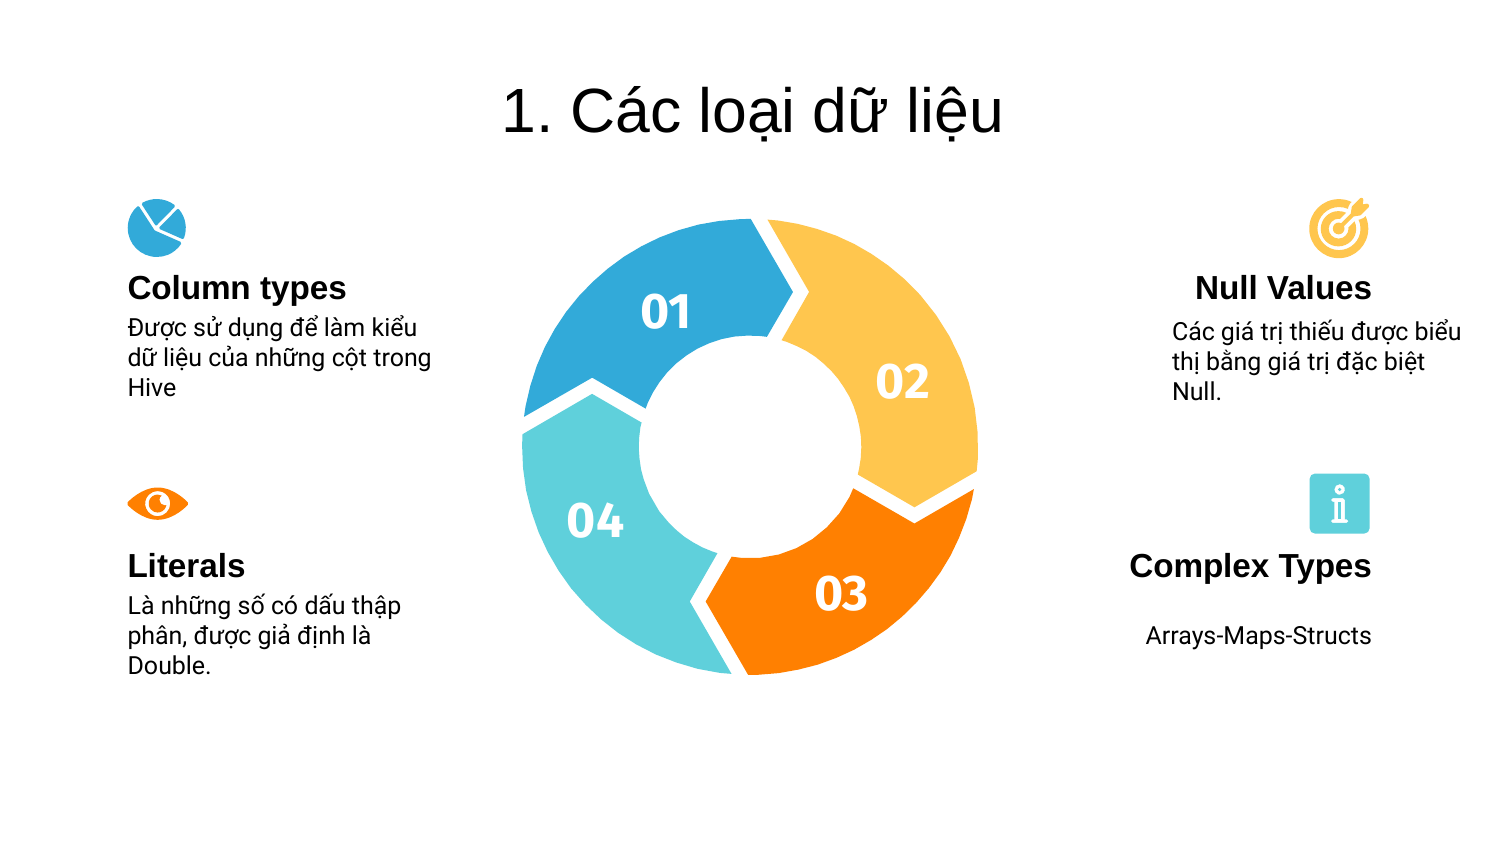

# Các loại dữ liệu

Column types
Null Values

01
Được sử dụng để làm kiểu dữ liệu của những cột trong Hive
Các giá trị thiếu được biểu thị bằng giá trị đặc biệt Null.
02

04
Literals
Complex Types
03
Là những số có dấu thập phân, được giả định là Double.
Arrays-Maps-Structs